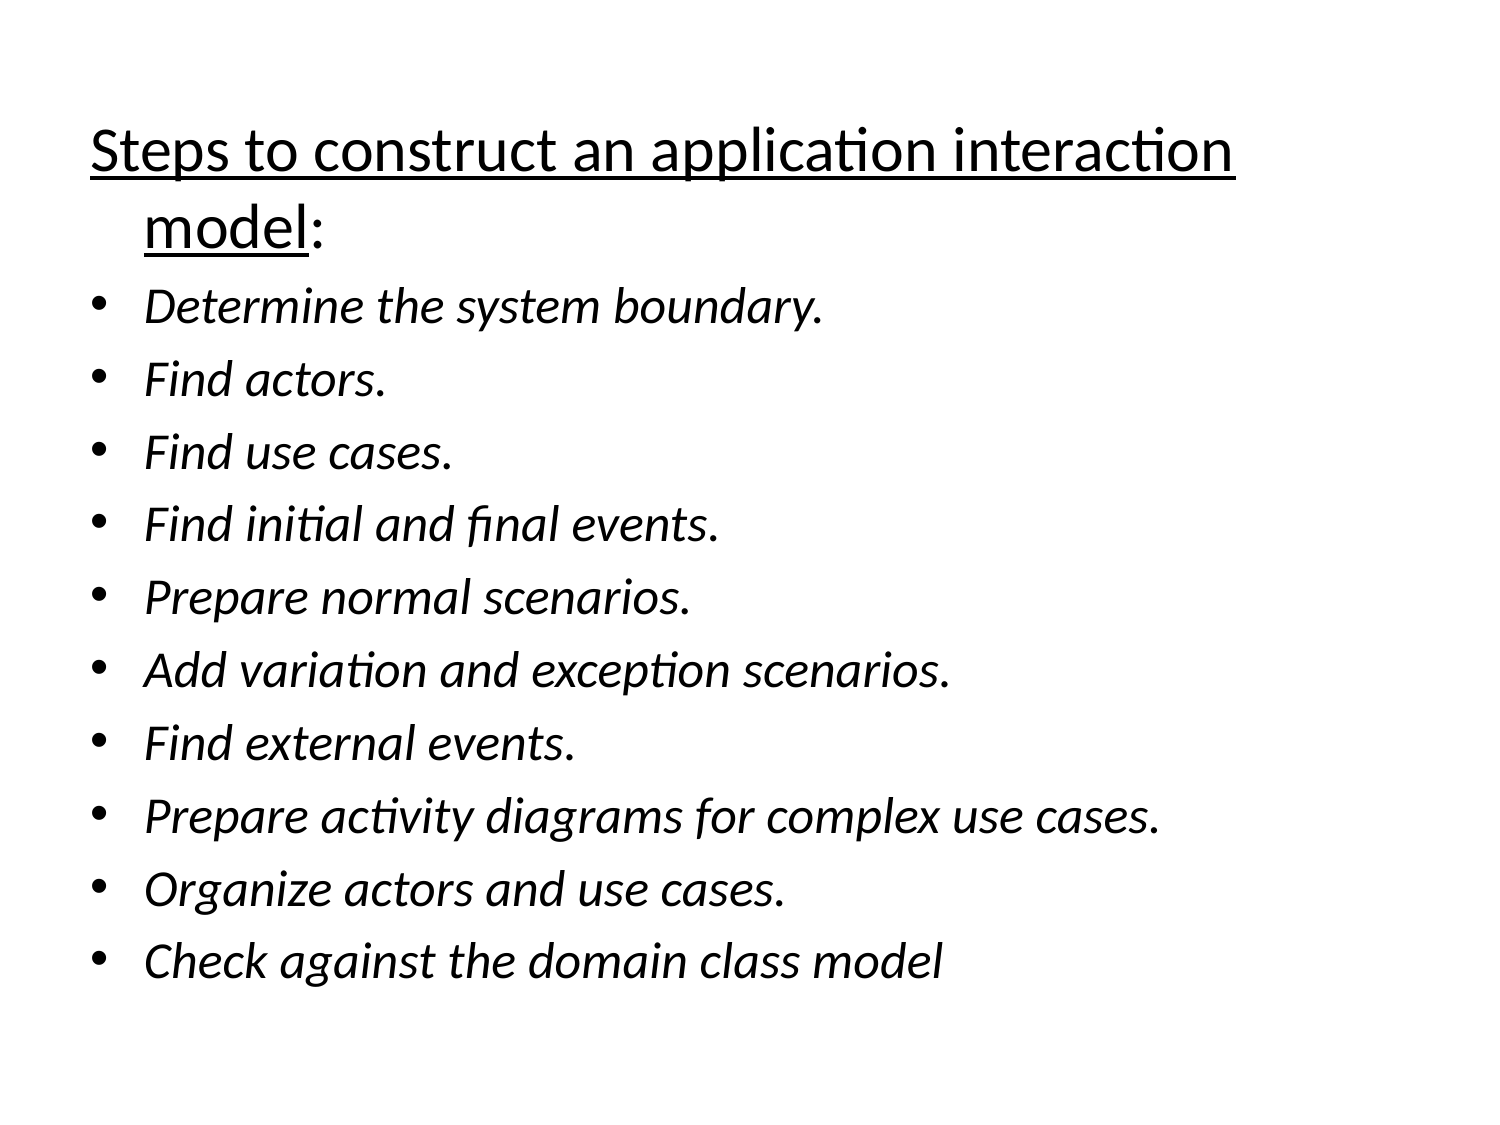

Steps to construct an application interaction model:
Determine the system boundary.
Find actors.
Find use cases.
Find initial and final events.
Prepare normal scenarios.
Add variation and exception scenarios.
Find external events.
Prepare activity diagrams for complex use cases.
Organize actors and use cases.
Check against the domain class model